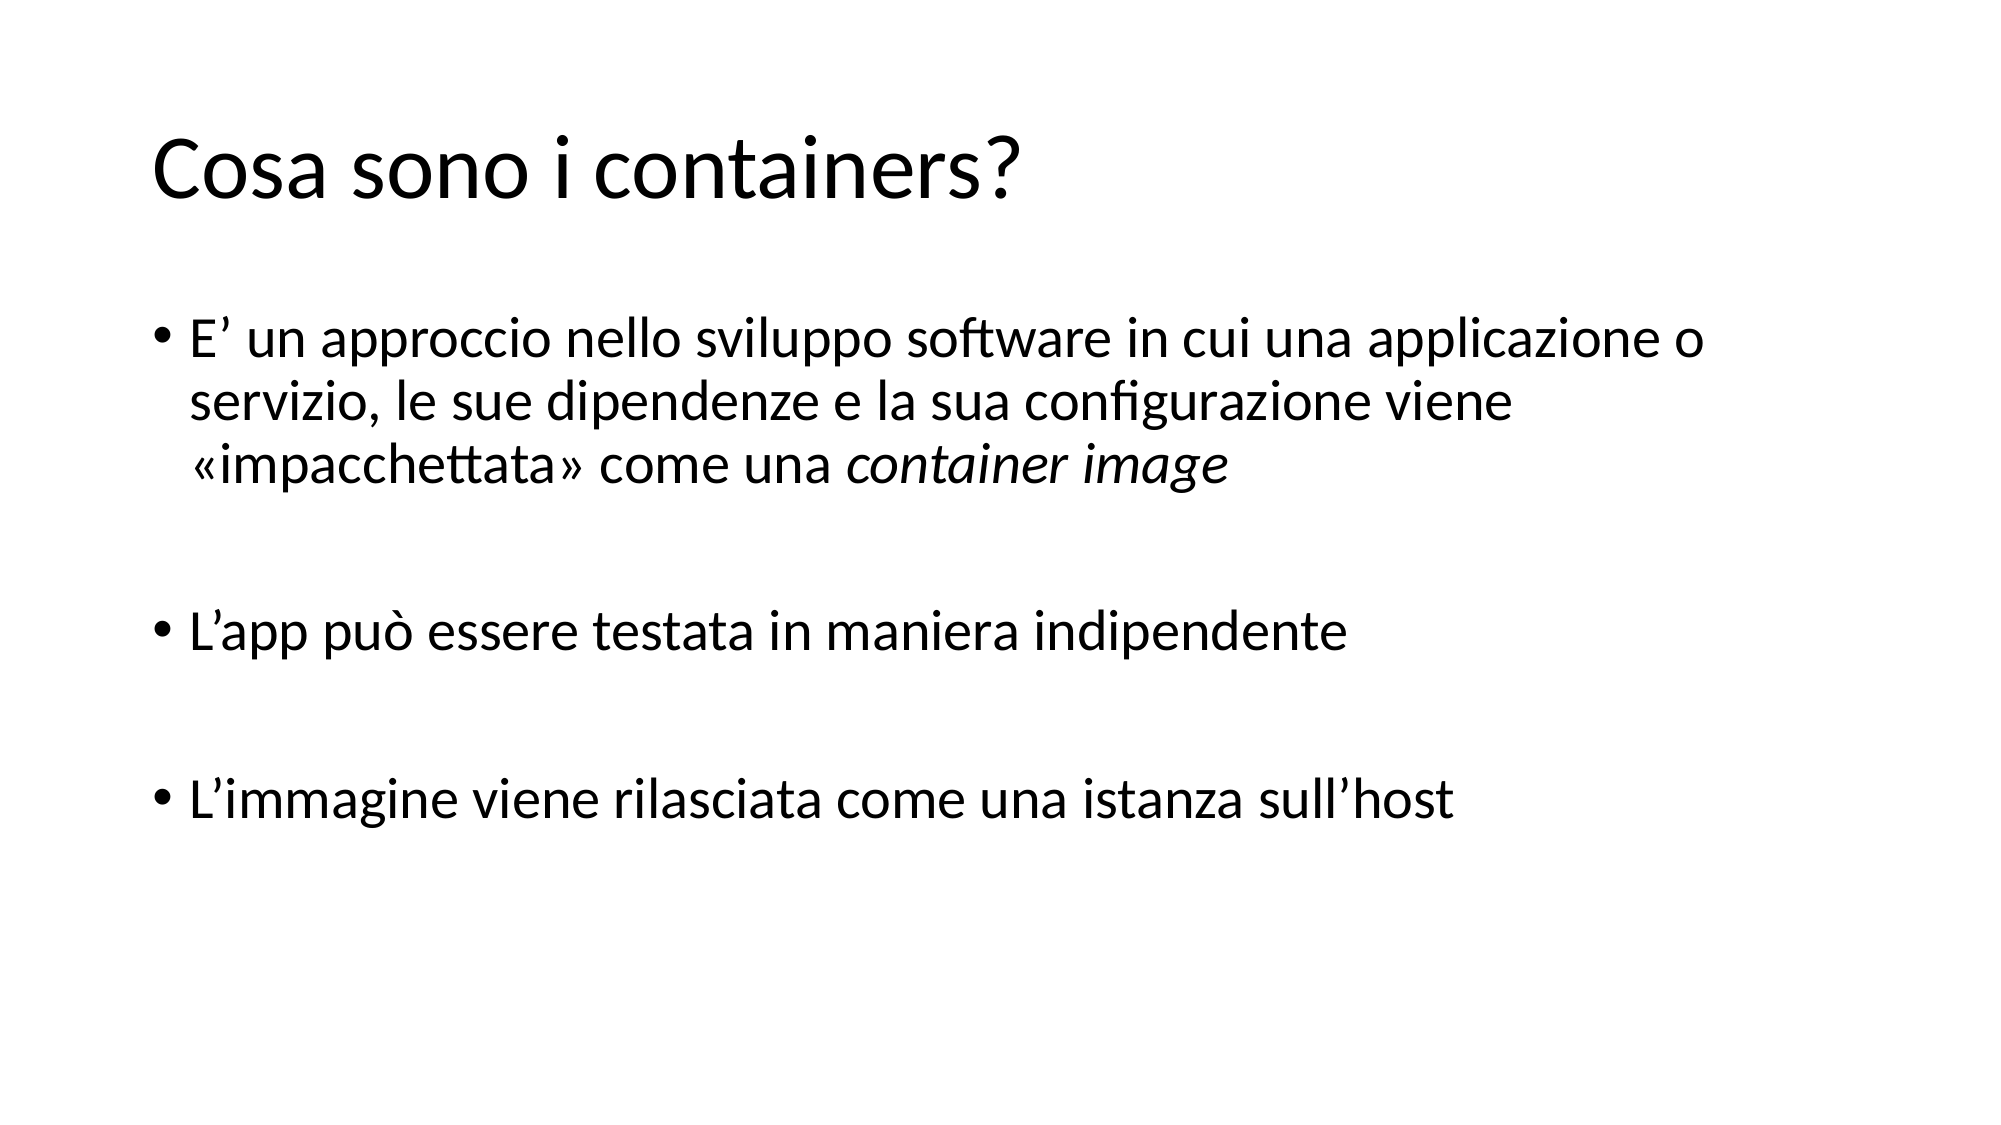

# Cosa sono i containers?
E’ un approccio nello sviluppo software in cui una applicazione o servizio, le sue dipendenze e la sua configurazione viene «impacchettata» come una container image

L’app può essere testata in maniera indipendente

L’immagine viene rilasciata come una istanza sull’host